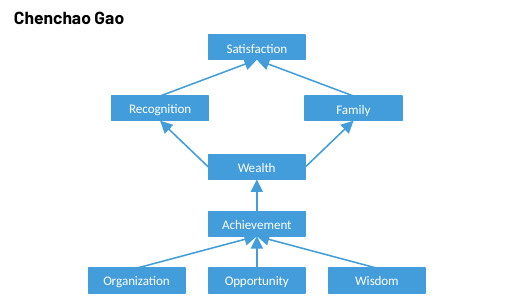

Chenchao Gao
Satisfaction
Recognition
Family

Wealth
Achievement
Organization
Opportunity
Wisdom